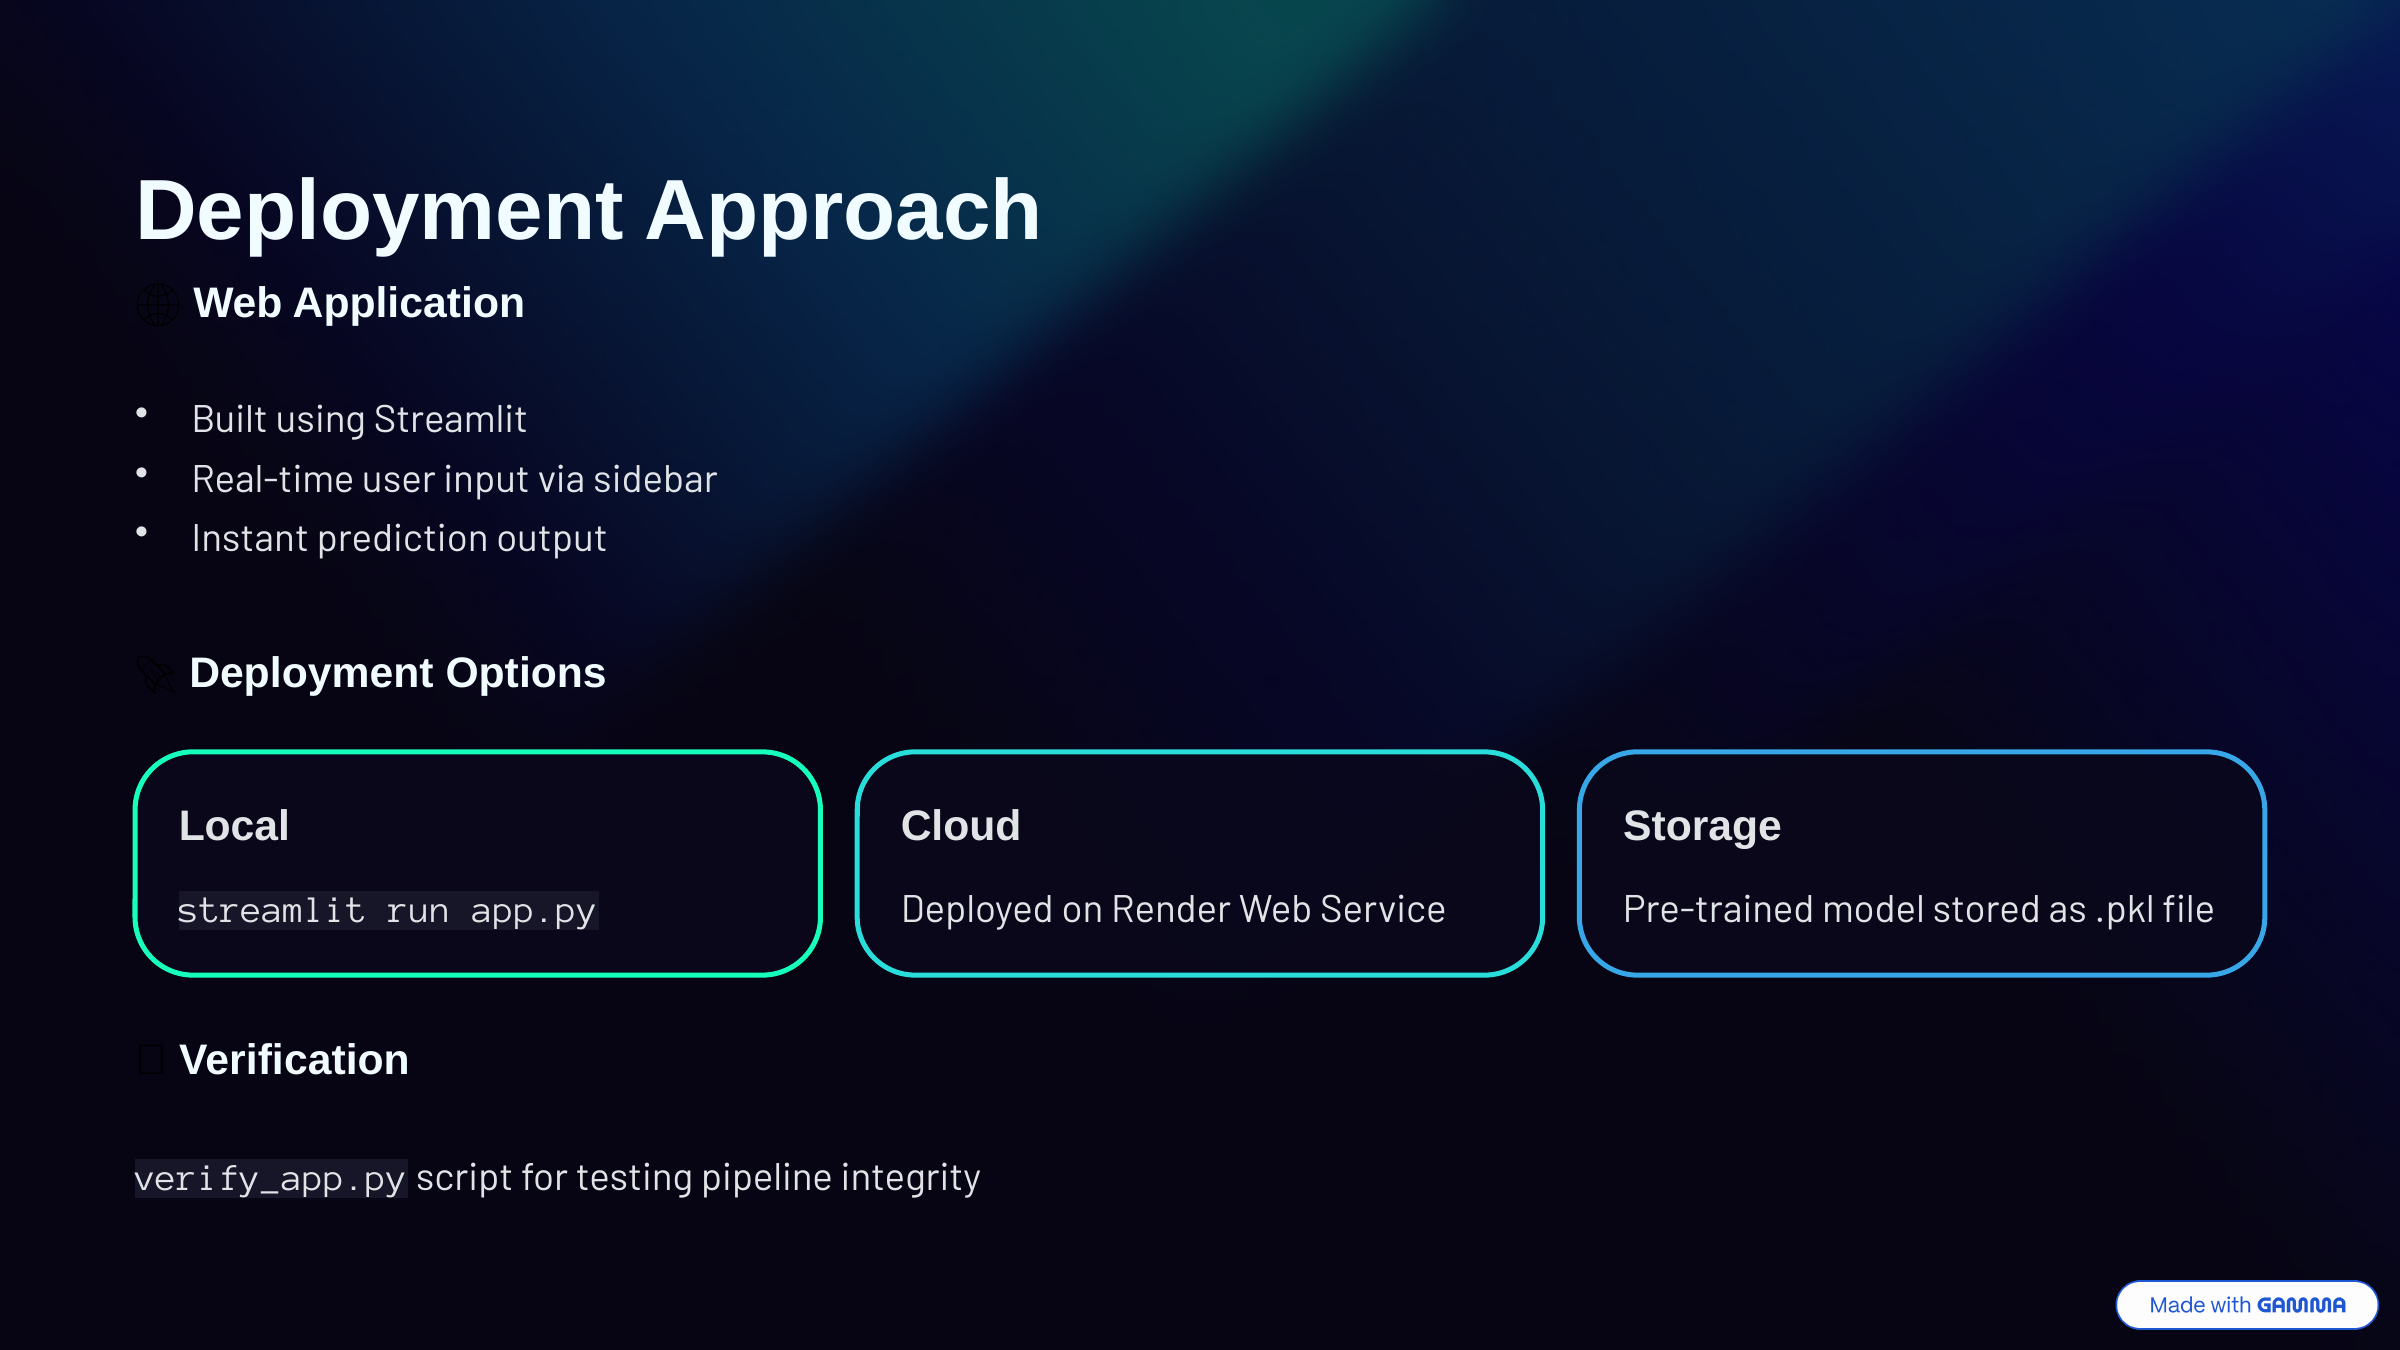

Deployment Approach
🌐 Web Application
Built using Streamlit
Real-time user input via sidebar
Instant prediction output
🚀 Deployment Options

Local
Cloud
Storage
streamlit run app.py
Deployed on Render Web Service
Pre-trained model stored as .pkl file
🧪 Verification
verify_app.py script for testing pipeline integrity